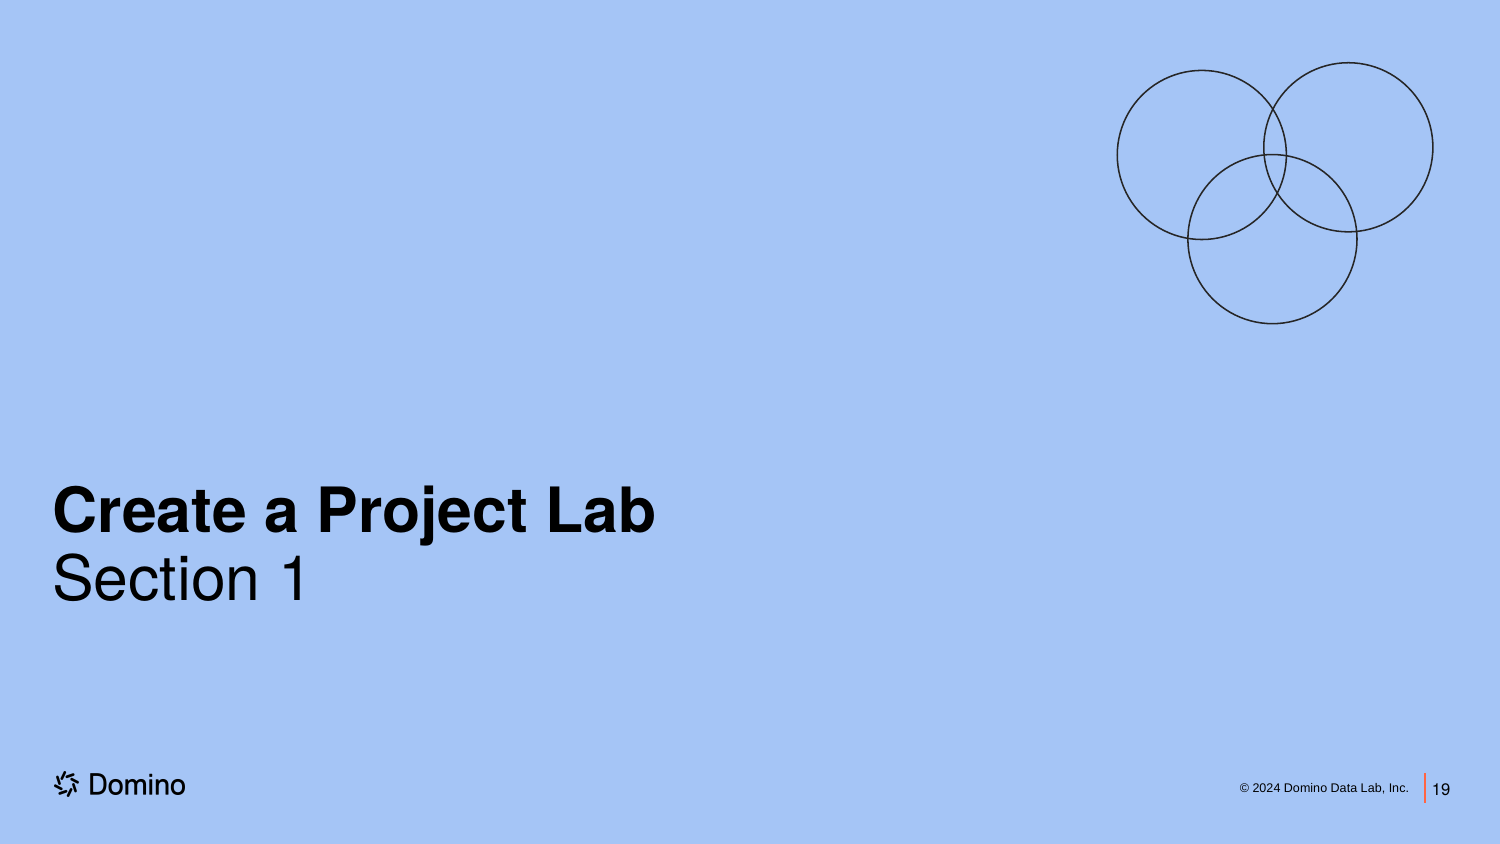

# Create a Project Lab
Section 1